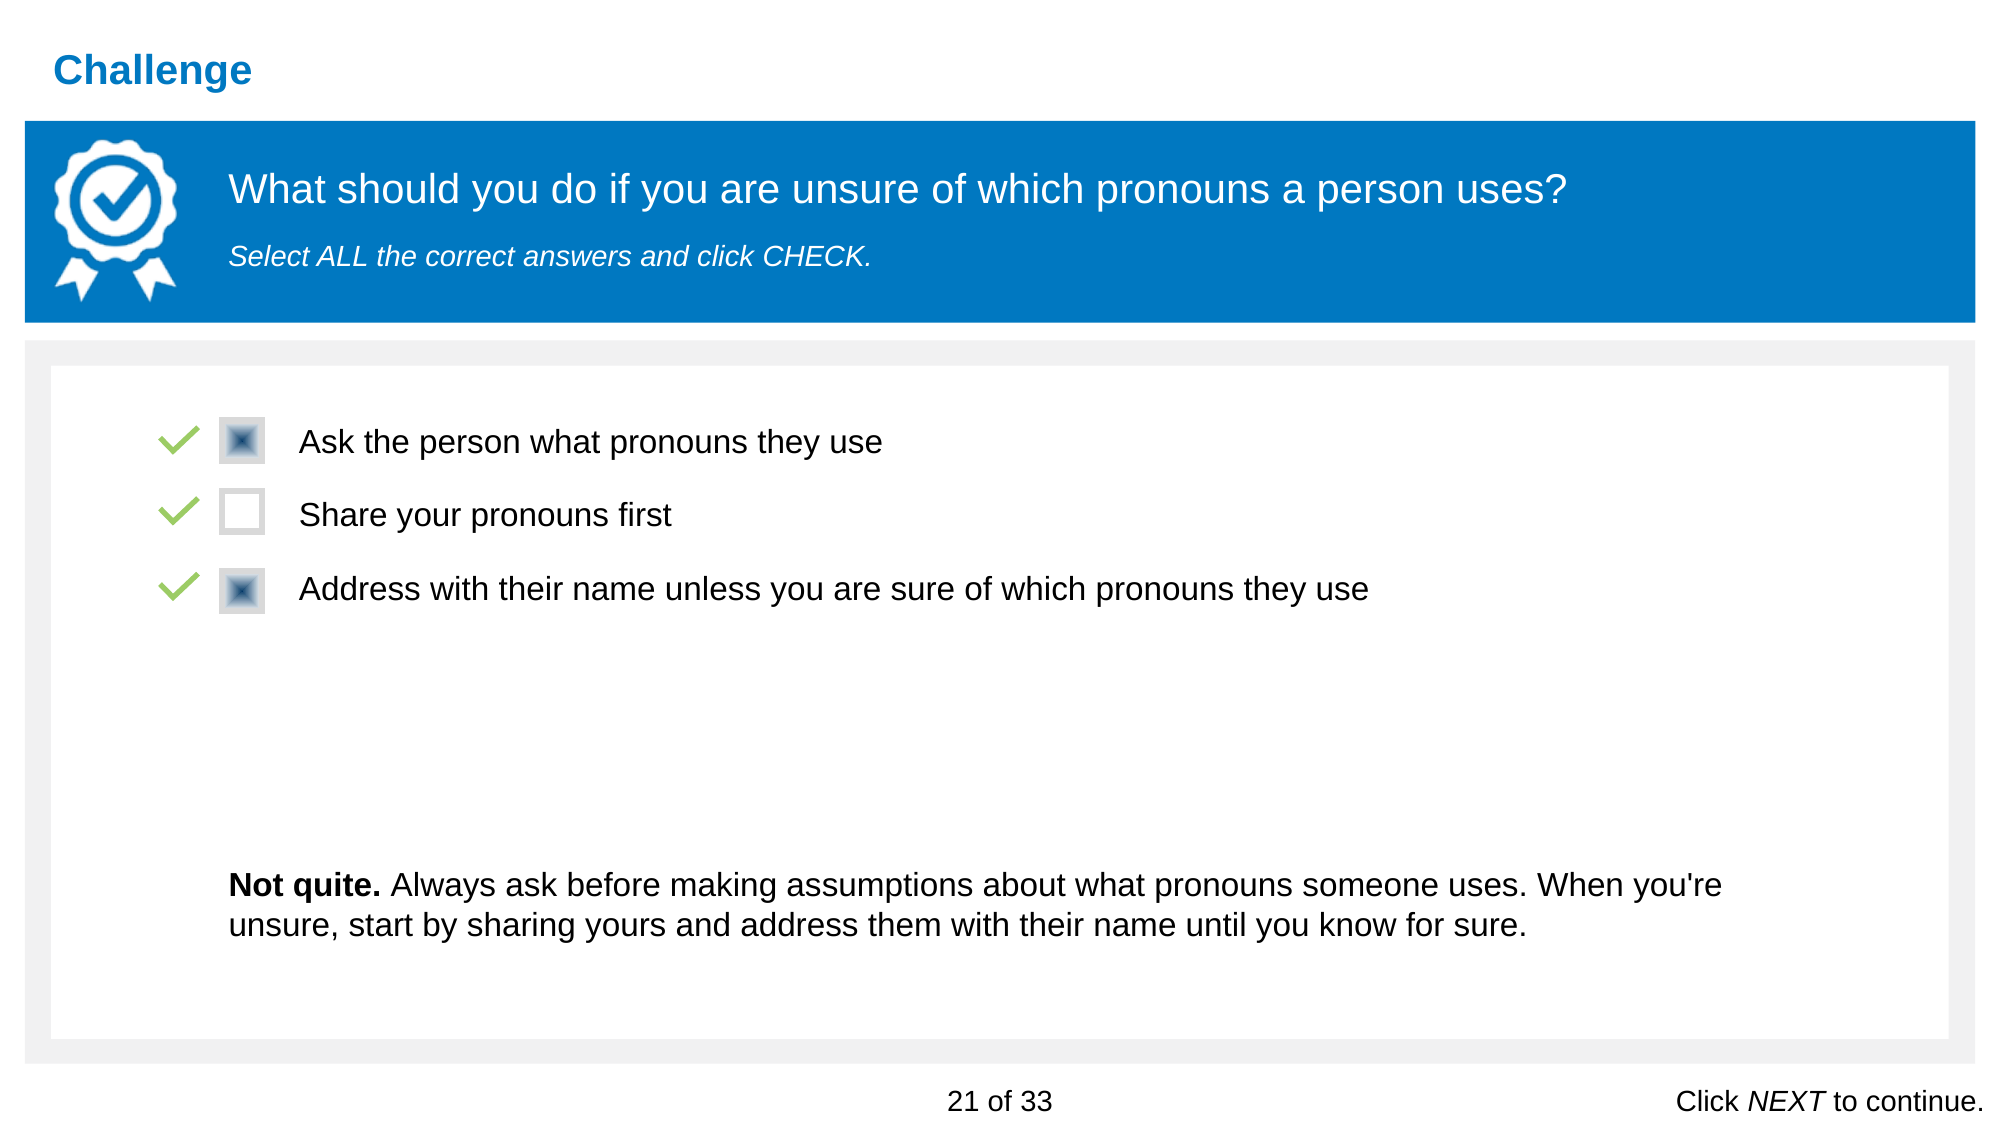

# Challenge
Added AS
What should you do if you are unsure of which pronouns a person uses?
Select ALL the correct answers and click CHECK.

Ask the person what pronouns they use
Share your pronouns first
Address with their name unless you are sure of which pronouns they use

Not quite. Always ask before making assumptions about what pronouns someone uses. When you're unsure, start by sharing yours and address them with their name until you know for sure.

21 of 33
Click NEXT to continue.